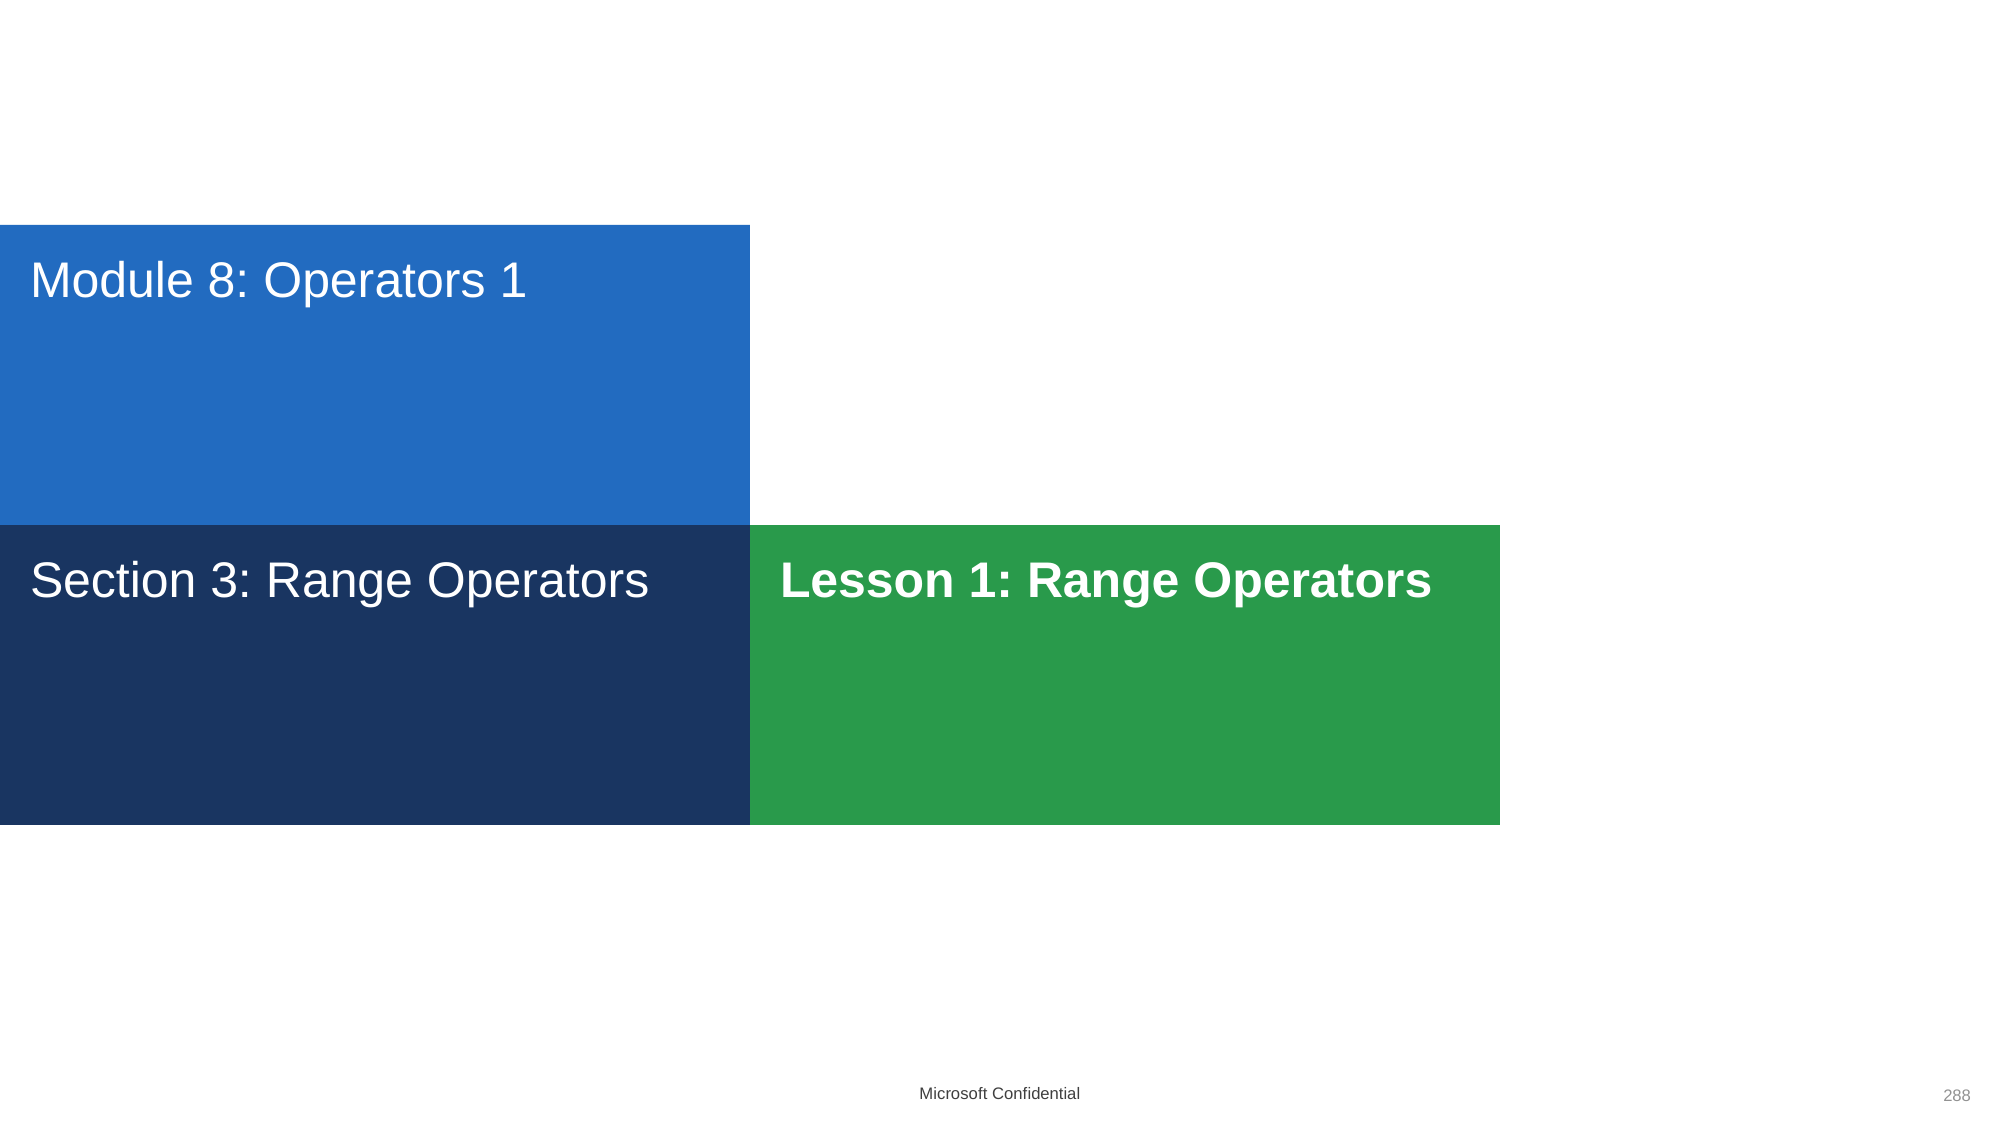

# Module 8: Operators 1
Section 3: Range Operators
Lesson 1: Range Operators
288